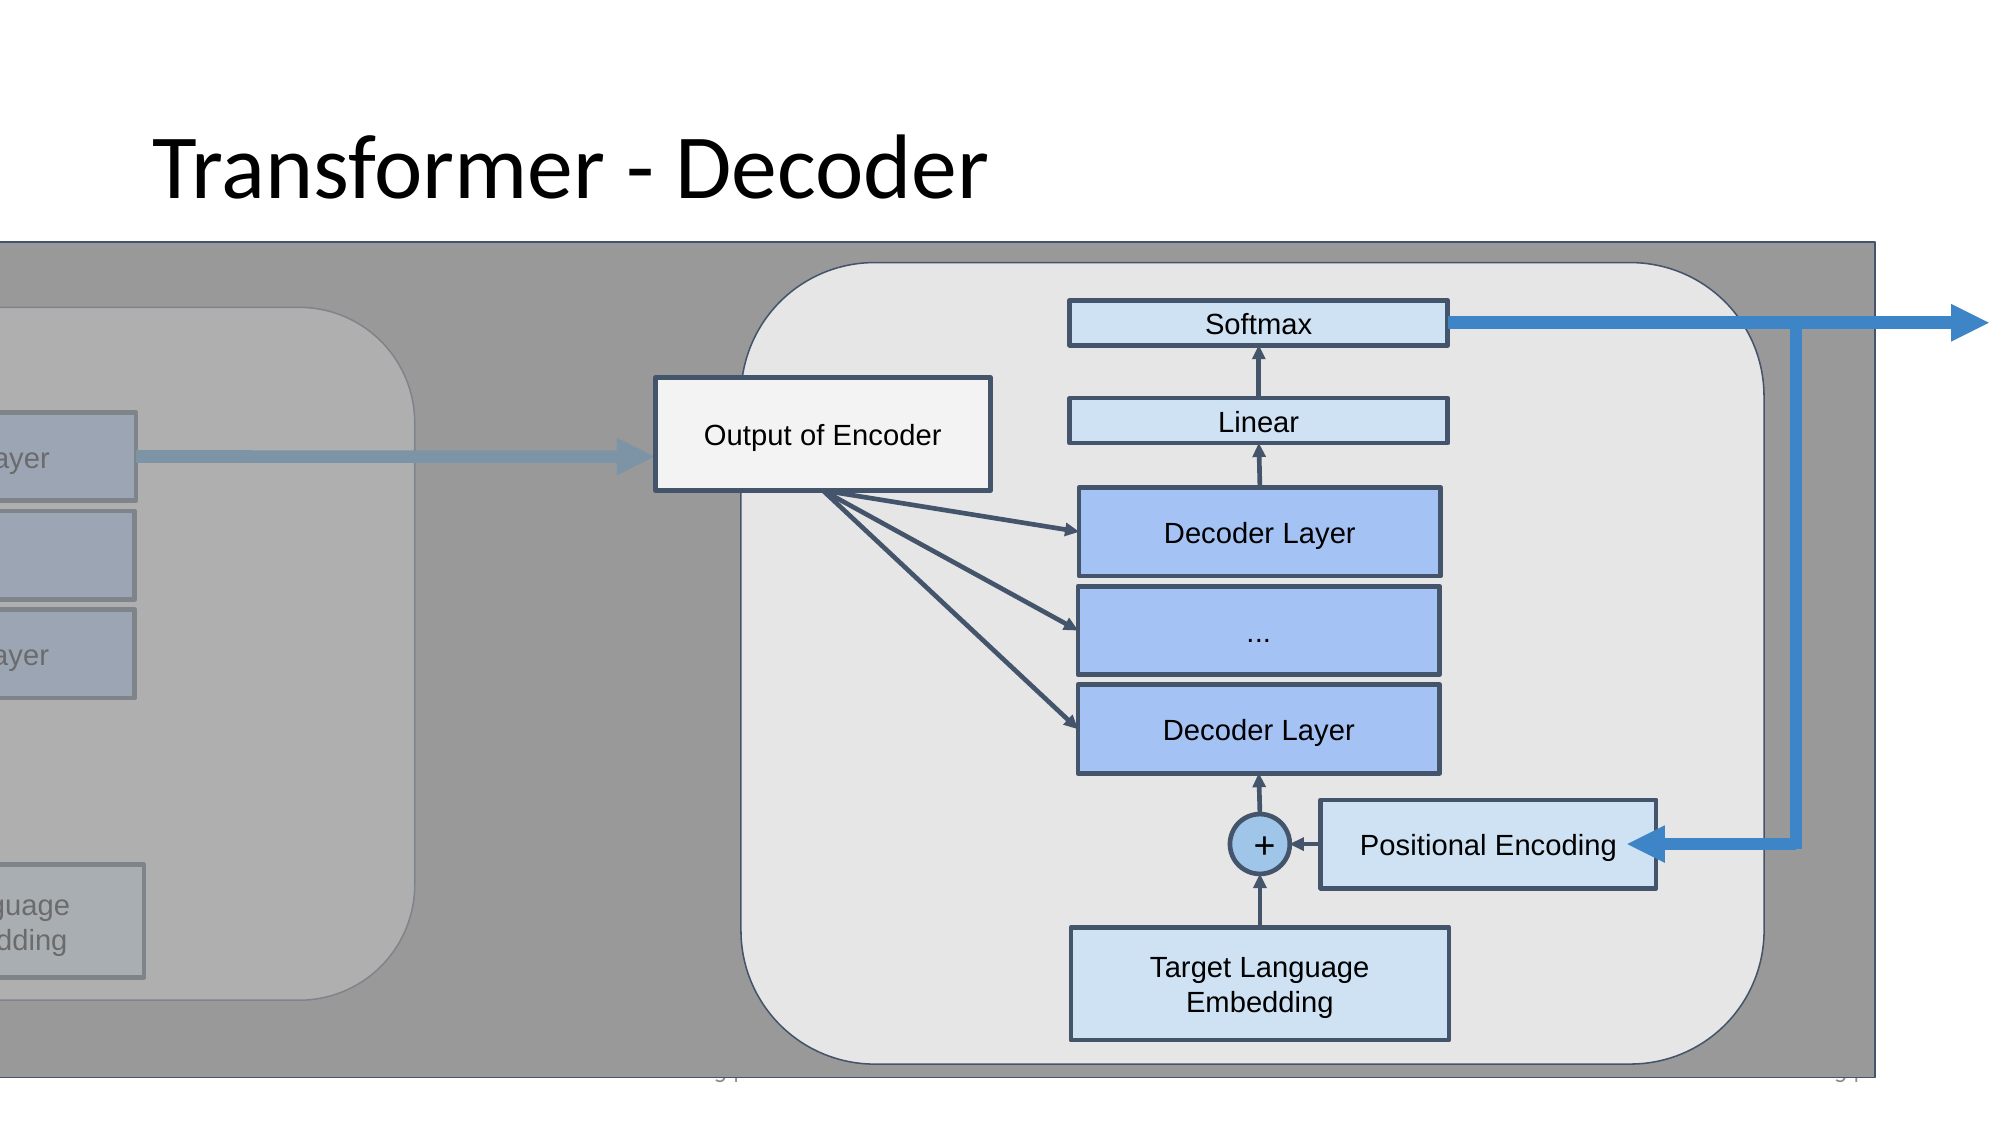

# Transformer - Decoder

Softmax
Output of Encoder
Linear
Decoder Layer
...
Decoder Layer
Positional Encoding
+
Target Language Embedding

Encoder Layer
...
Encoder Layer
Positional Encoding
+
Source Language
Word Embedding
54
54